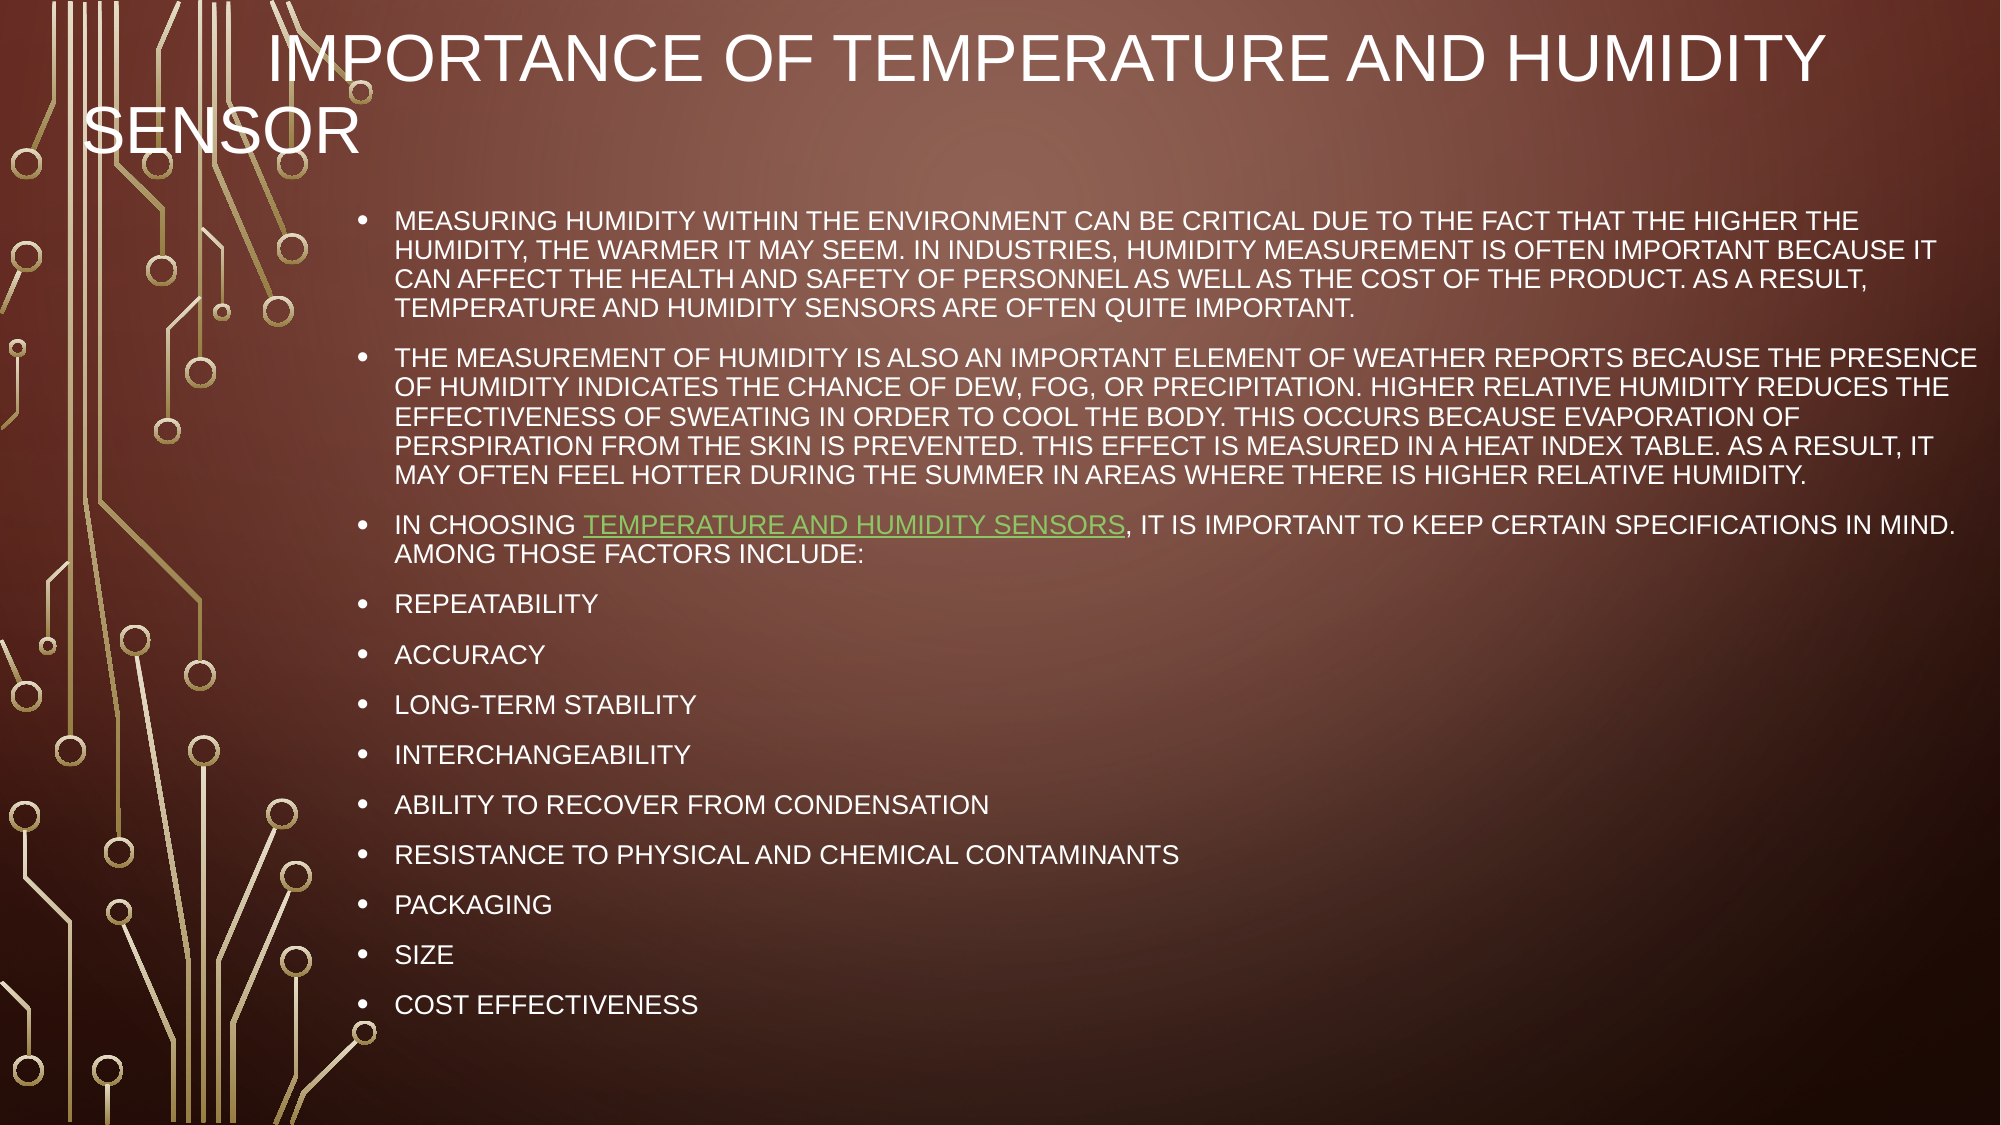

# IMPORTANCE OF TEMPERATURE AND HUMIDITY SENSOR
Measuring humidity within the environment can be critical due to the fact that the higher the humidity, the warmer it may seem. In industries, humidity measurement is often important because it can affect the health and safety of personnel as well as the cost of the product. As a result, temperature and humidity sensors are often quite important.
The measurement of humidity is also an important element of weather reports because the presence of humidity indicates the chance of dew, fog, or precipitation. Higher relative humidity reduces the effectiveness of sweating in order to cool the body. This occurs because evaporation of perspiration from the skin is prevented. This effect is measured in a heat index table. As a result, it may often feel hotter during the summer in areas where there is higher relative humidity.
In choosing temperature and humidity sensors, it is important to keep certain specifications in mind. Among those factors include:
Repeatability
Accuracy
Long-term stability
Interchangeability
Ability to recover from condensation
Resistance to physical and chemical contaminants
Packaging
Size
Cost effectiveness